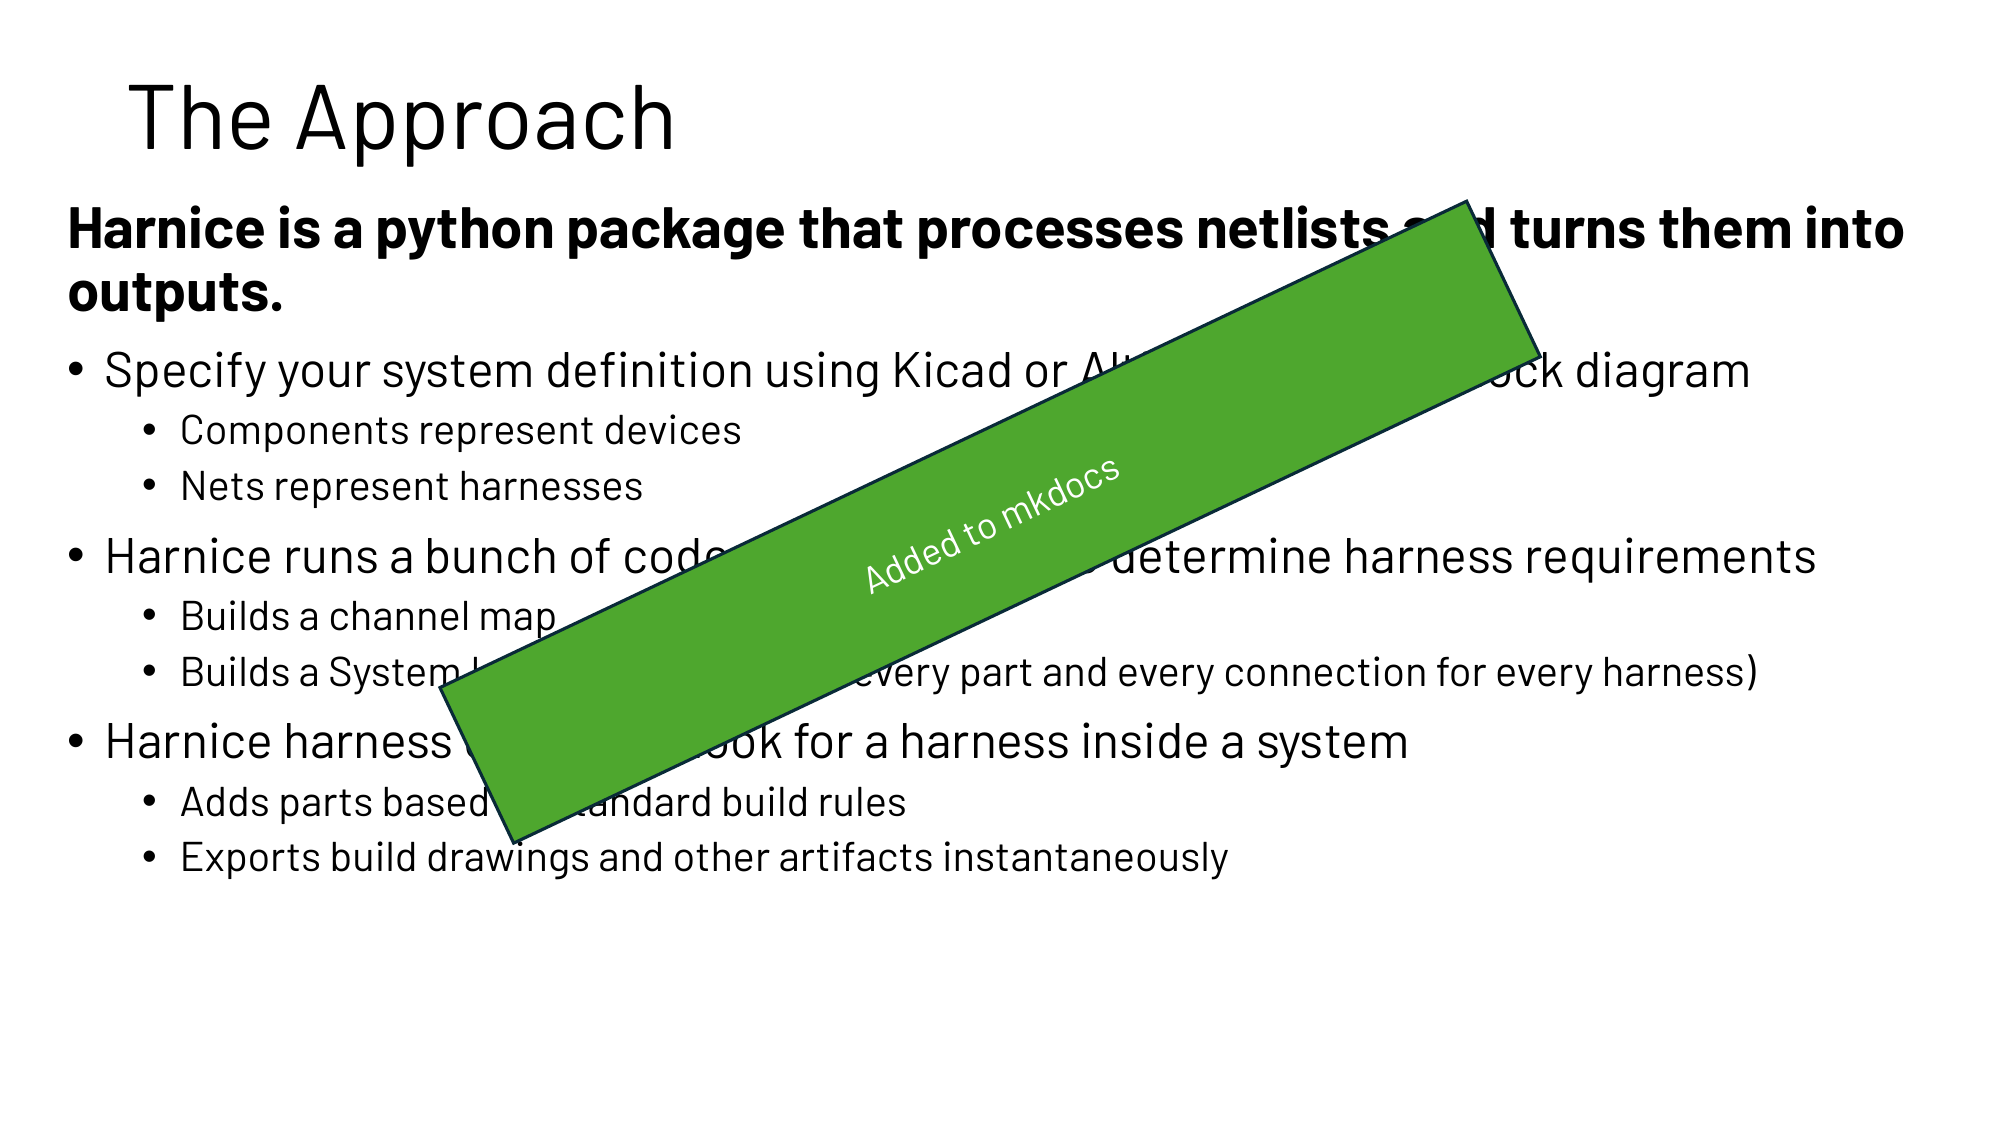

# The Approach
Harnice is a python package that processes netlists and turns them into outputs.
Specify your system definition using Kicad or Altium to make a block diagram
Components represent devices
Nets represent harnesses
Harnice runs a bunch of code on your netlist to determine harness requirements
Builds a channel map
Builds a System Instances List (list of every part and every connection for every harness)
Harnice harness editor can look for a harness inside a system
Adds parts based on standard build rules
Exports build drawings and other artifacts instantaneously
Added to mkdocs